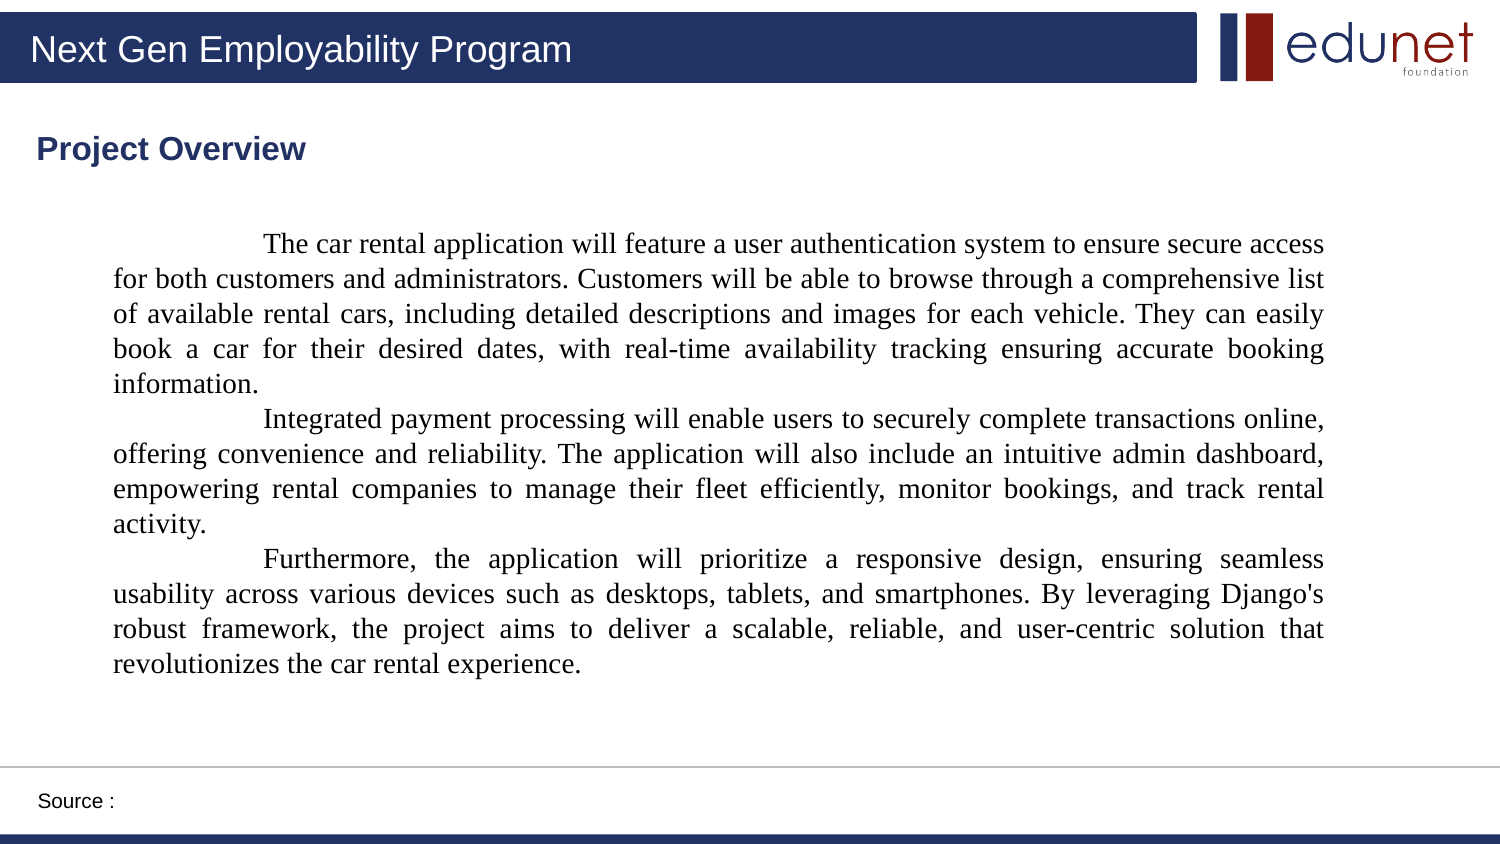

Project Overview
	The car rental application will feature a user authentication system to ensure secure access for both customers and administrators. Customers will be able to browse through a comprehensive list of available rental cars, including detailed descriptions and images for each vehicle. They can easily book a car for their desired dates, with real-time availability tracking ensuring accurate booking information.
	Integrated payment processing will enable users to securely complete transactions online, offering convenience and reliability. The application will also include an intuitive admin dashboard, empowering rental companies to manage their fleet efficiently, monitor bookings, and track rental activity.
	Furthermore, the application will prioritize a responsive design, ensuring seamless usability across various devices such as desktops, tablets, and smartphones. By leveraging Django's robust framework, the project aims to deliver a scalable, reliable, and user-centric solution that revolutionizes the car rental experience.
Source :